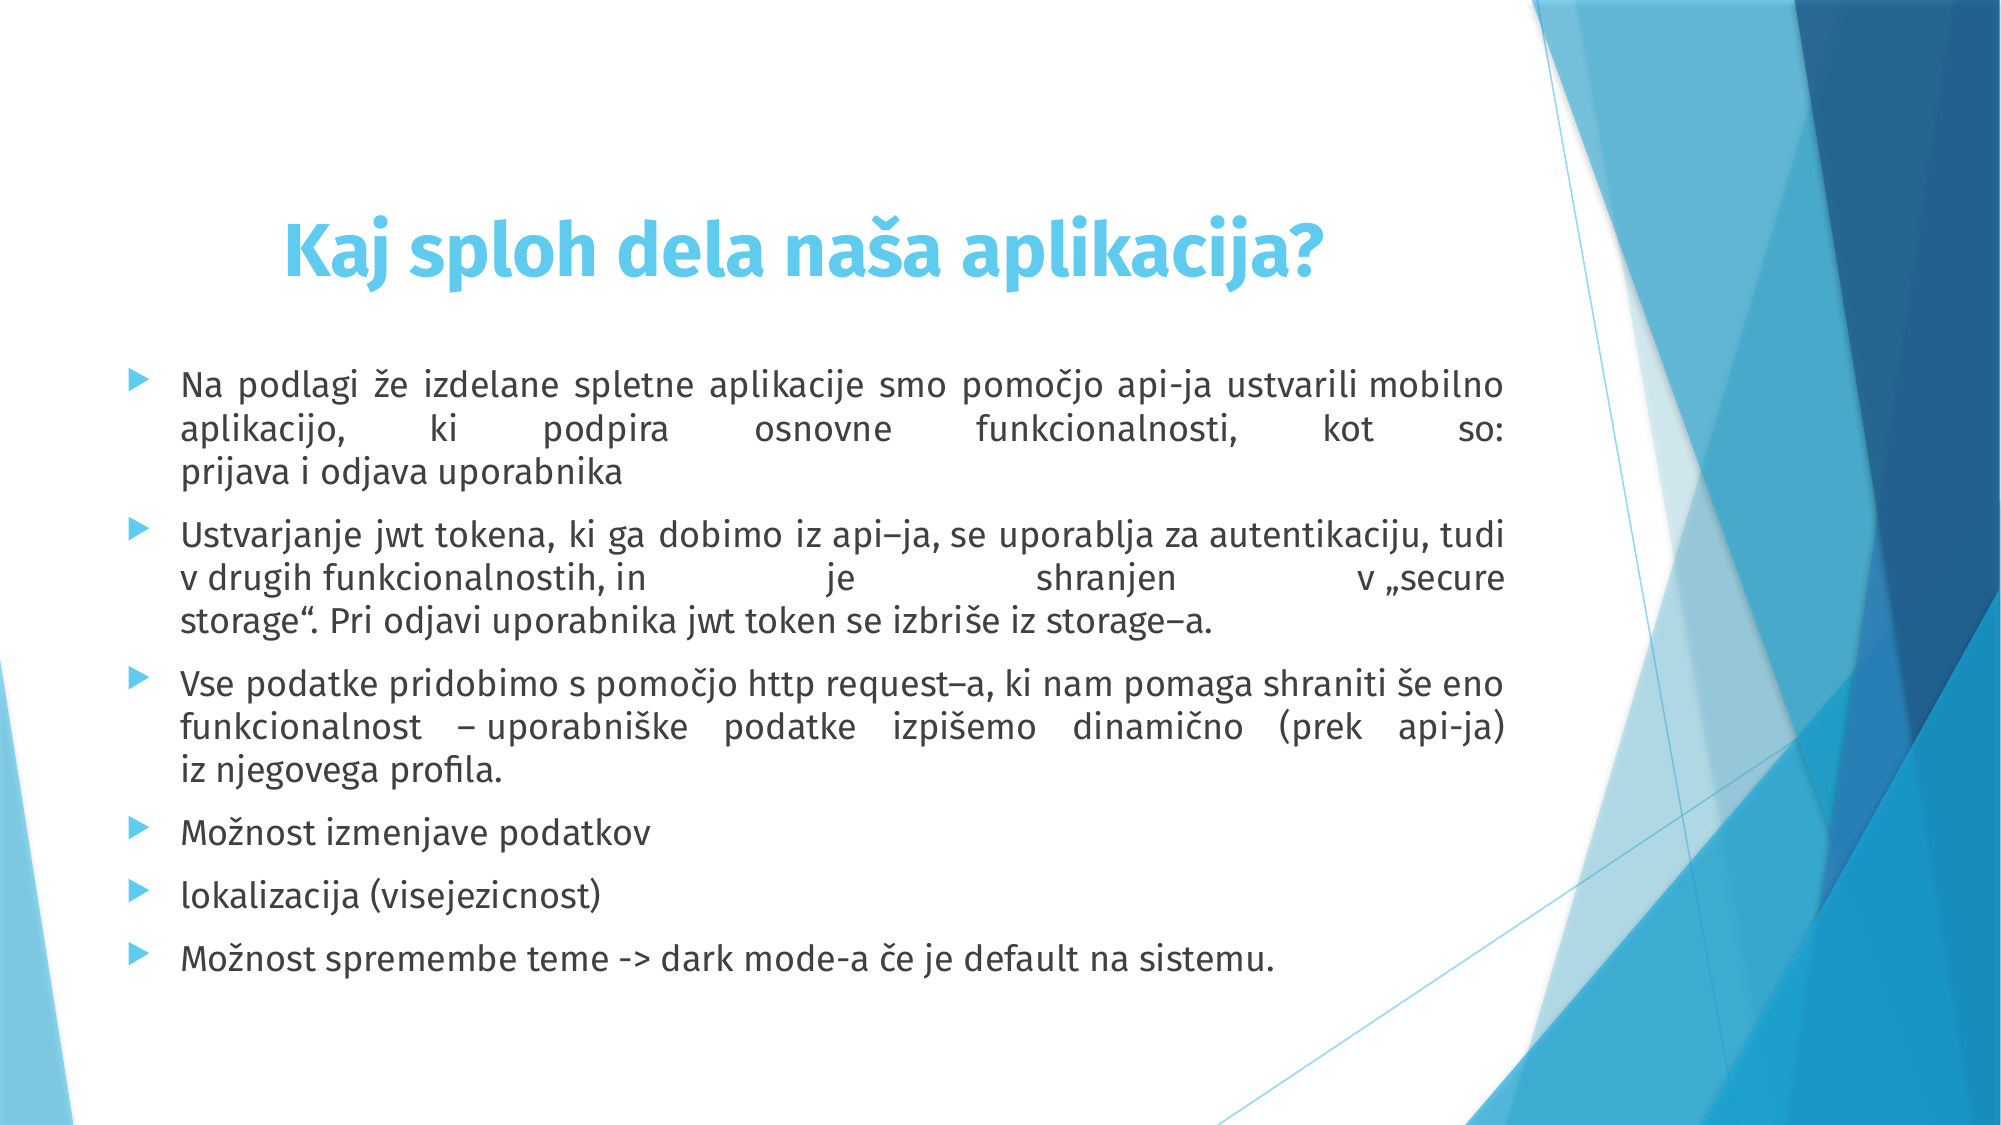

# Kaj sploh dela naša aplikacija?
Na podlagi že izdelane spletne aplikacije smo pomočjo api-ja ustvarili mobilno aplikacijo, ki podpira osnovne funkcionalnosti, kot so:​
prijava i odjava uporabnika​
Ustvarjanje jwt tokena, ki ga dobimo iz api–ja, se uporablja za autentikaciju, tudi v drugih funkcionalnostih, in je shranjen v „secure storage“. Pri odjavi uporabnika jwt token se izbriše iz storage–a.​
Vse podatke pridobimo s pomočjo http request–a, ki nam pomaga shraniti še eno funkcionalnost – uporabniške podatke izpišemo dinamično (prek api-ja) iz njegovega profila.​
Možnost izmenjave podatkov​
lokalizacija (visejezicnost)​
Možnost spremembe teme -> dark mode-a če je default na sistemu.